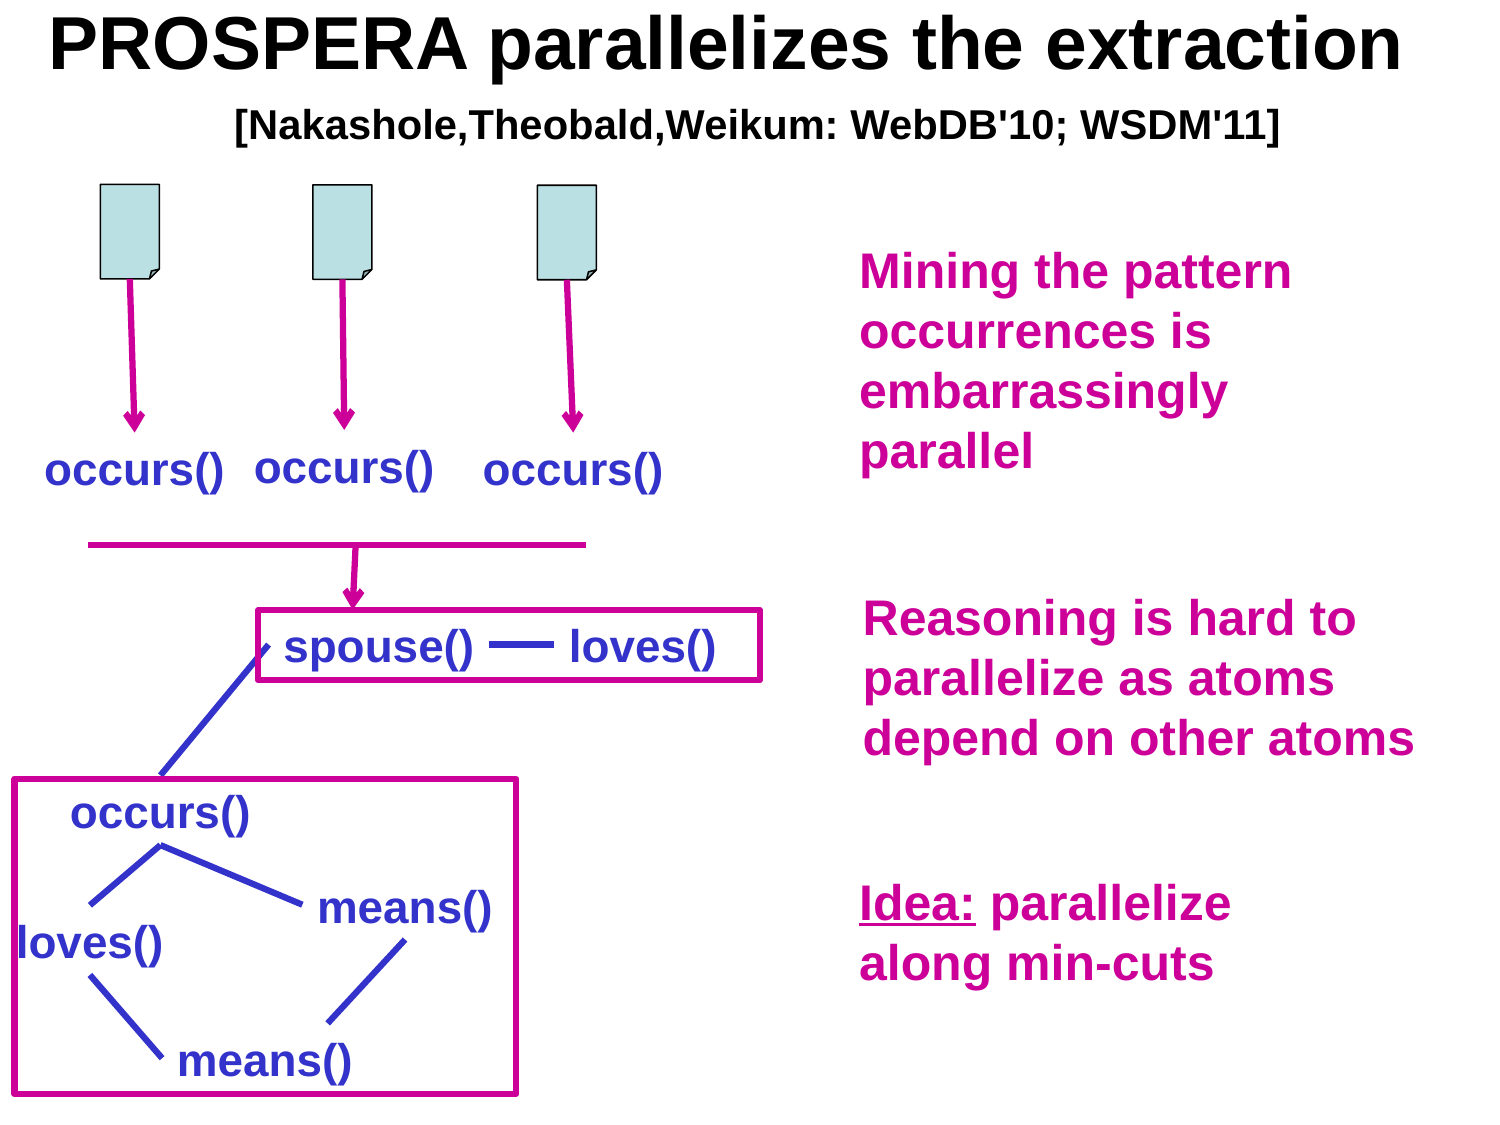

# PROSPERA parallelizes the extraction
[Nakashole,Theobald,Weikum: WebDB'10; WSDM'11]

Mining the pattern occurrences is embarrassingly parallel
occurs()
occurs()
occurs()
Reasoning is hard to parallelize as atoms depend on other atoms
loves()
spouse()

occurs()

Idea: parallelize along min-cuts
means()
loves()
means()